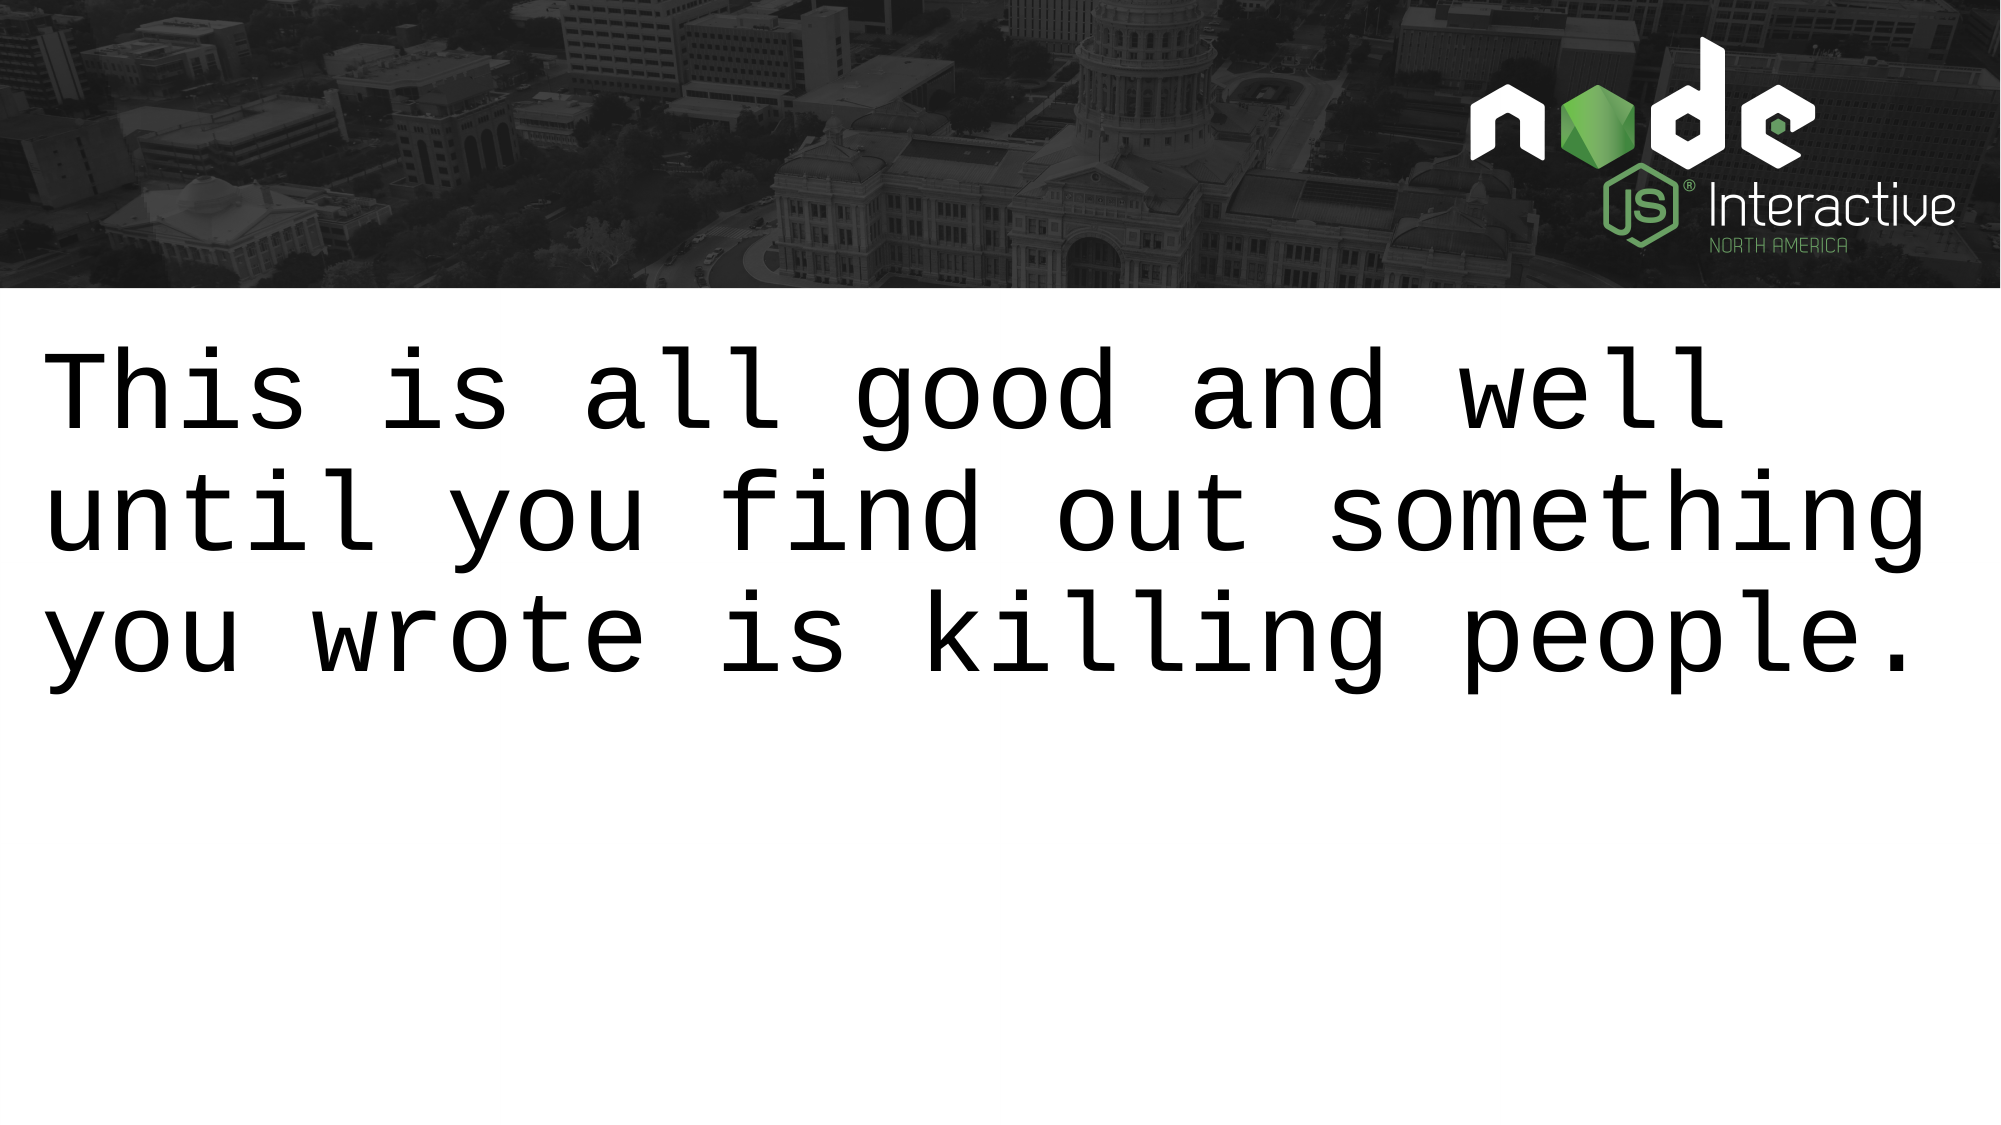

This is all good and well until you find out something you wrote is killing people.